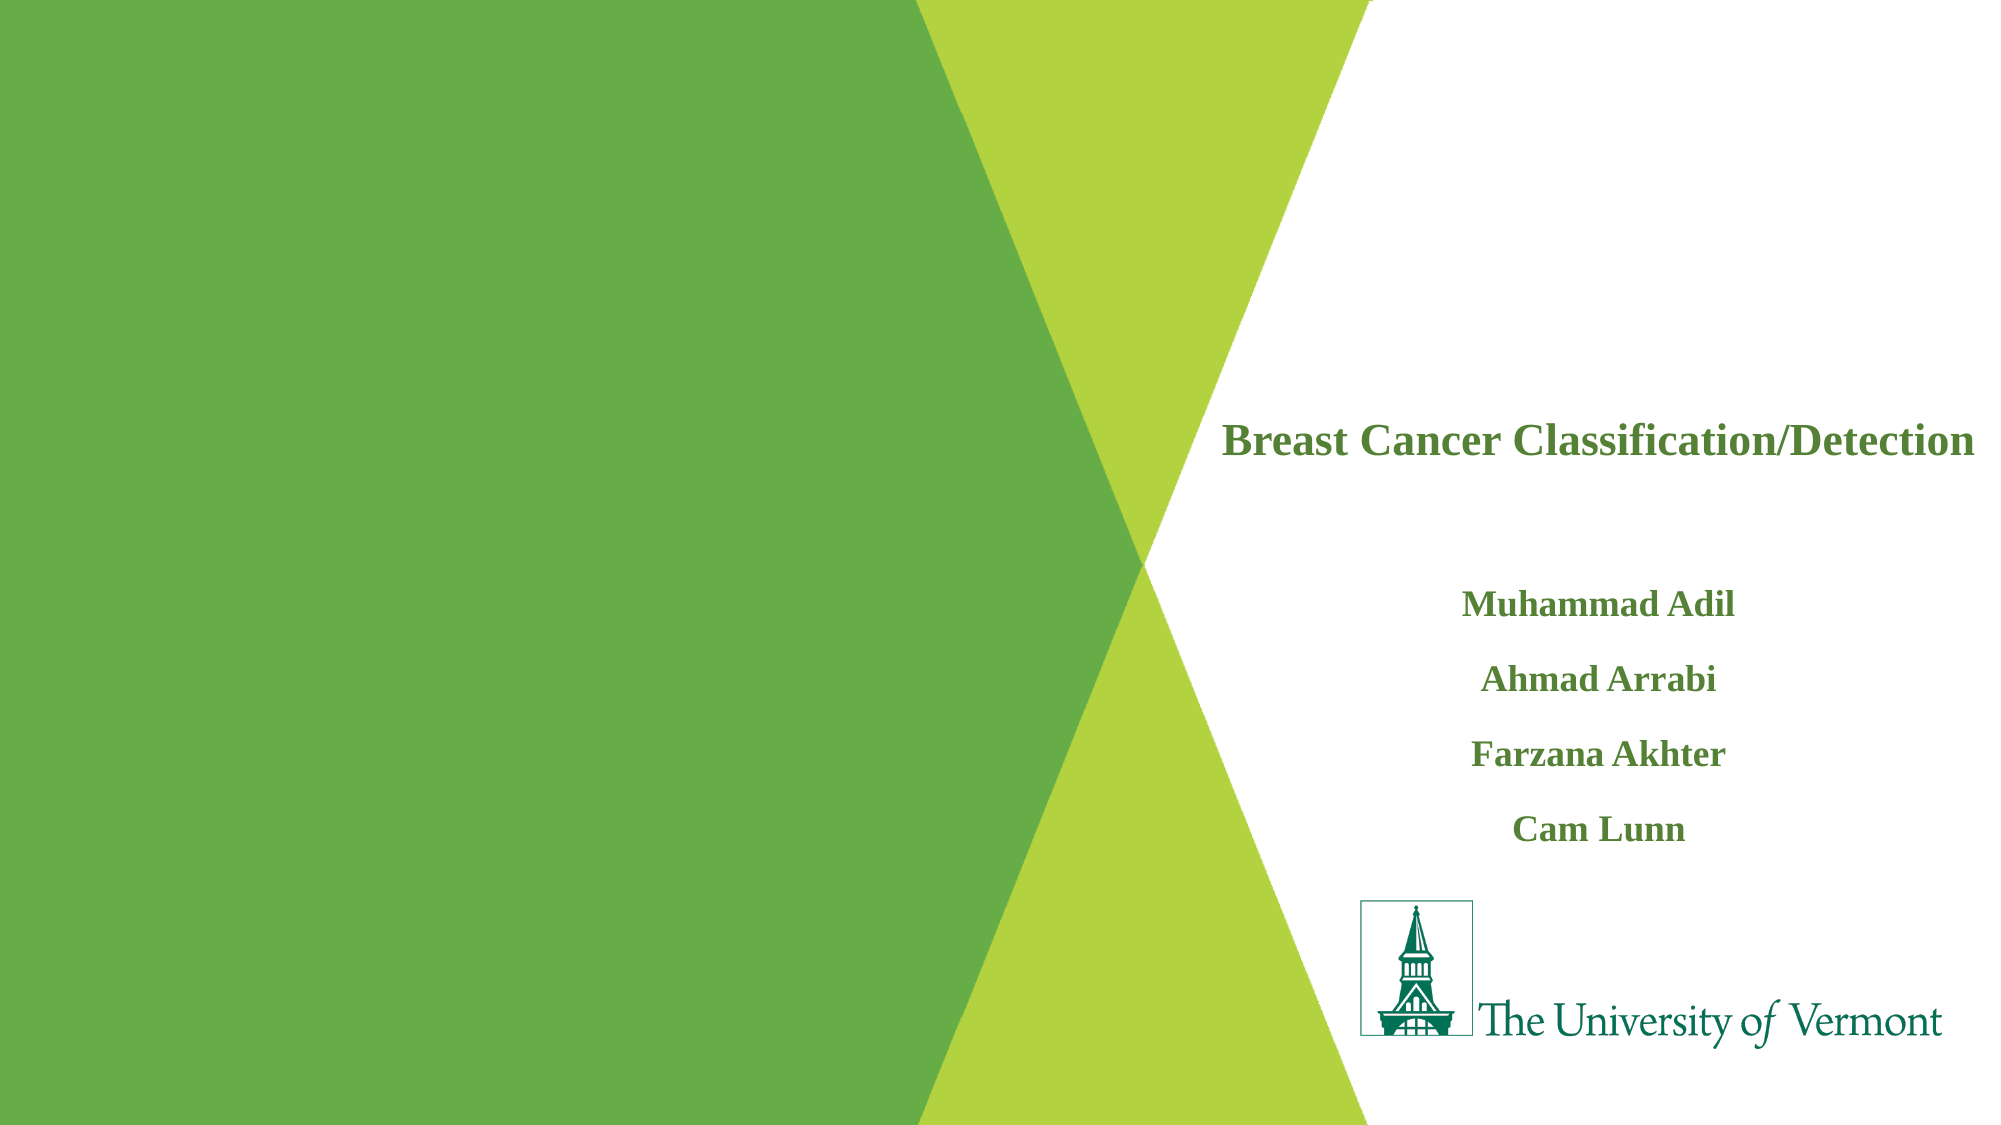

Breast Cancer Classification/Detection

Muhammad Adil
Ahmad Arrabi
Farzana Akhter
Cam Lunn